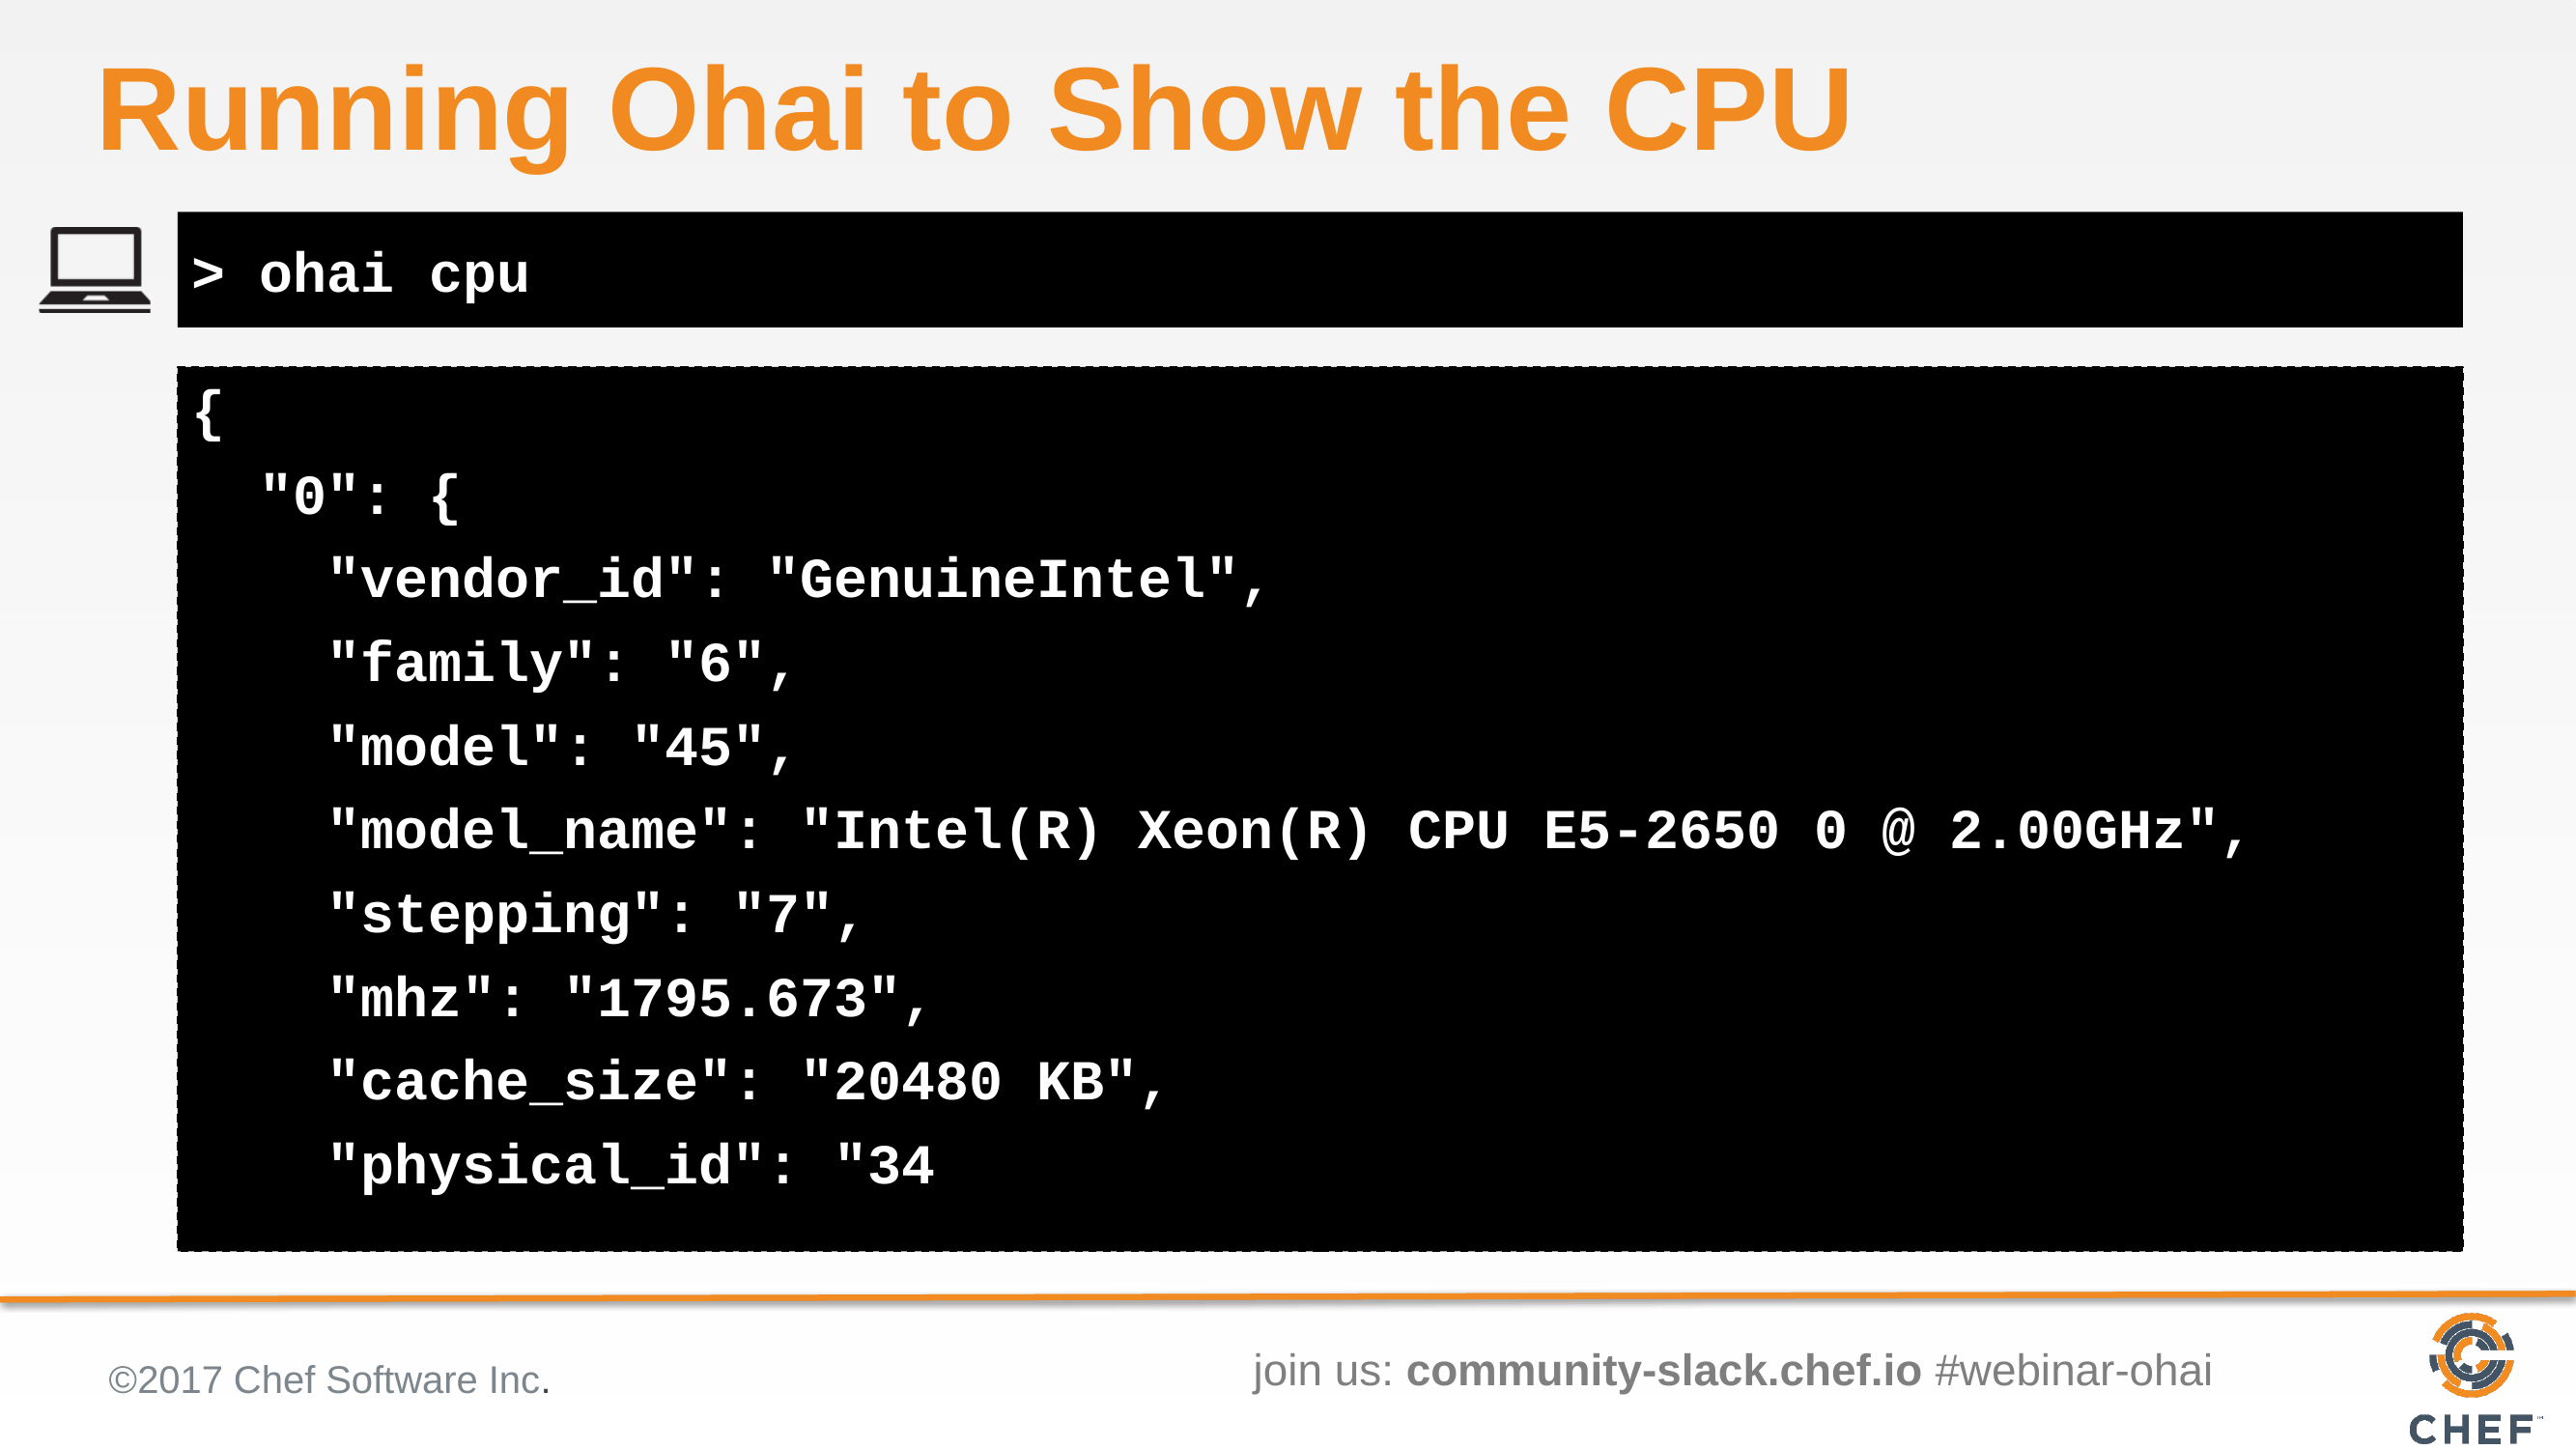

# Running Ohai to Show the CPU
> ohai cpu
{
  "0": {
    "vendor_id": "GenuineIntel",
    "family": "6",
    "model": "45",
    "model_name": "Intel(R) Xeon(R) CPU E5-2650 0 @ 2.00GHz",
    "stepping": "7",
    "mhz": "1795.673",
    "cache_size": "20480 KB",
    "physical_id": "34